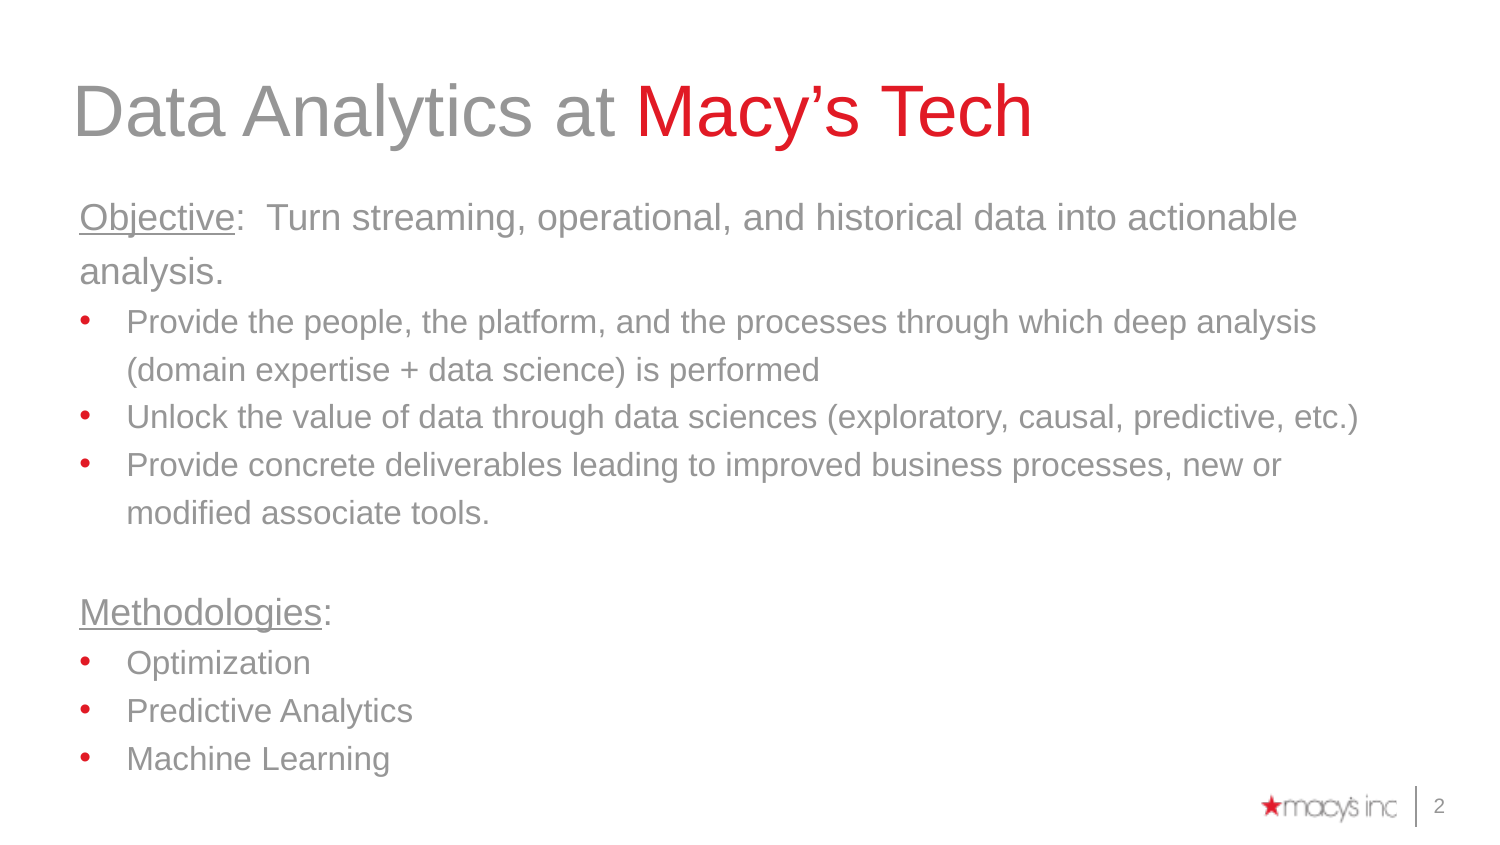

Data Analytics at Macy’s Tech
Objective:  Turn streaming, operational, and historical data into actionable analysis.
Provide the people, the platform, and the processes through which deep analysis (domain expertise + data science) is performed
Unlock the value of data through data sciences (exploratory, causal, predictive, etc.)
Provide concrete deliverables leading to improved business processes, new or modified associate tools.

Methodologies:
Optimization
Predictive Analytics
Machine Learning